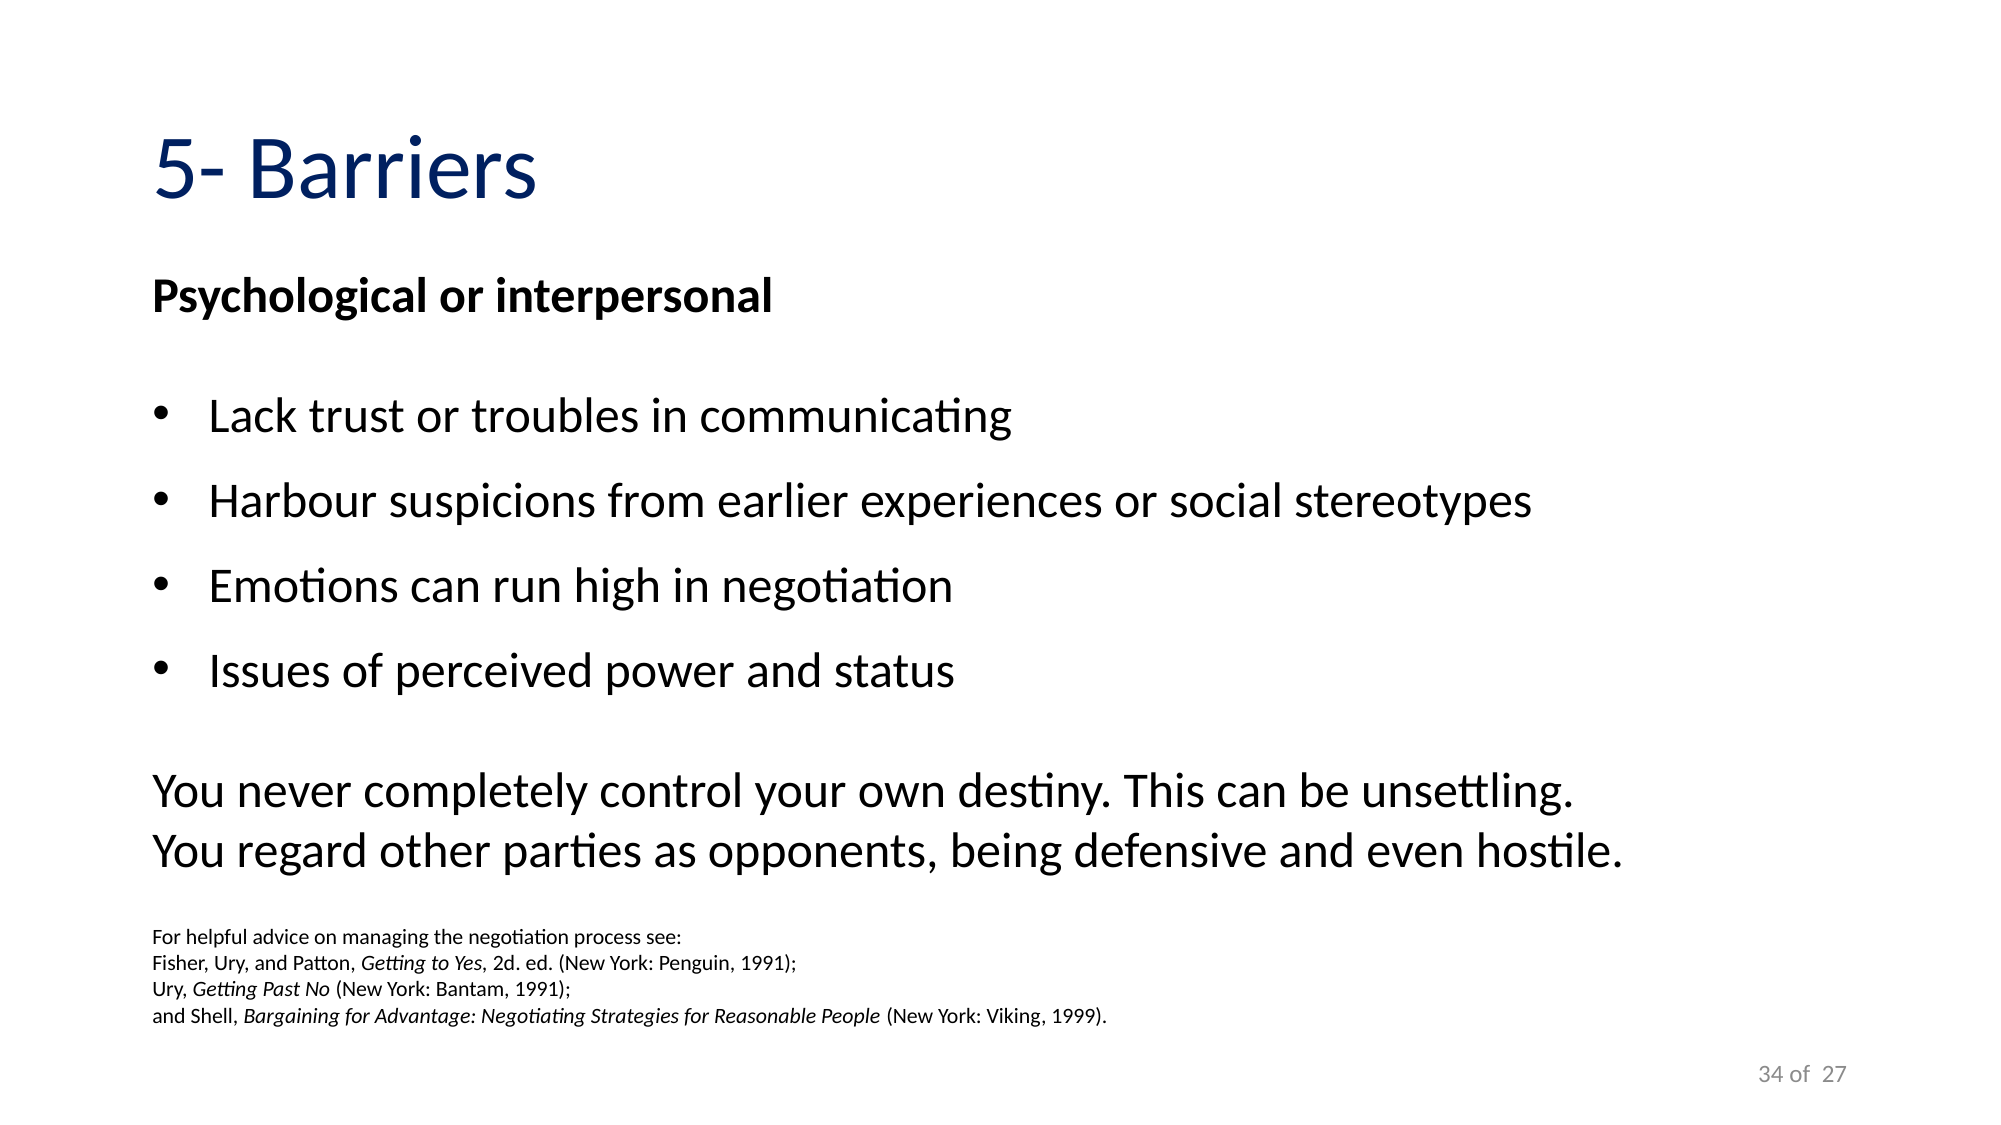

# 5- Barriers
Psychological or interpersonal

Lack trust or troubles in communicating

Harbour suspicions from earlier experiences or social stereotypes

Emotions can run high in negotiation

Issues of perceived power and status

You never completely control your own destiny. This can be unsettling.
You regard other parties as opponents, being defensive and even hostile.

For helpful advice on managing the negotiation process see:
Fisher, Ury, and Patton, Getting to Yes, 2d. ed. (New York: Penguin, 1991);
Ury, Getting Past No (New York: Bantam, 1991);
and Shell, Bargaining for Advantage: Negotiating Strategies for Reasonable People (New York: Viking, 1999).

34